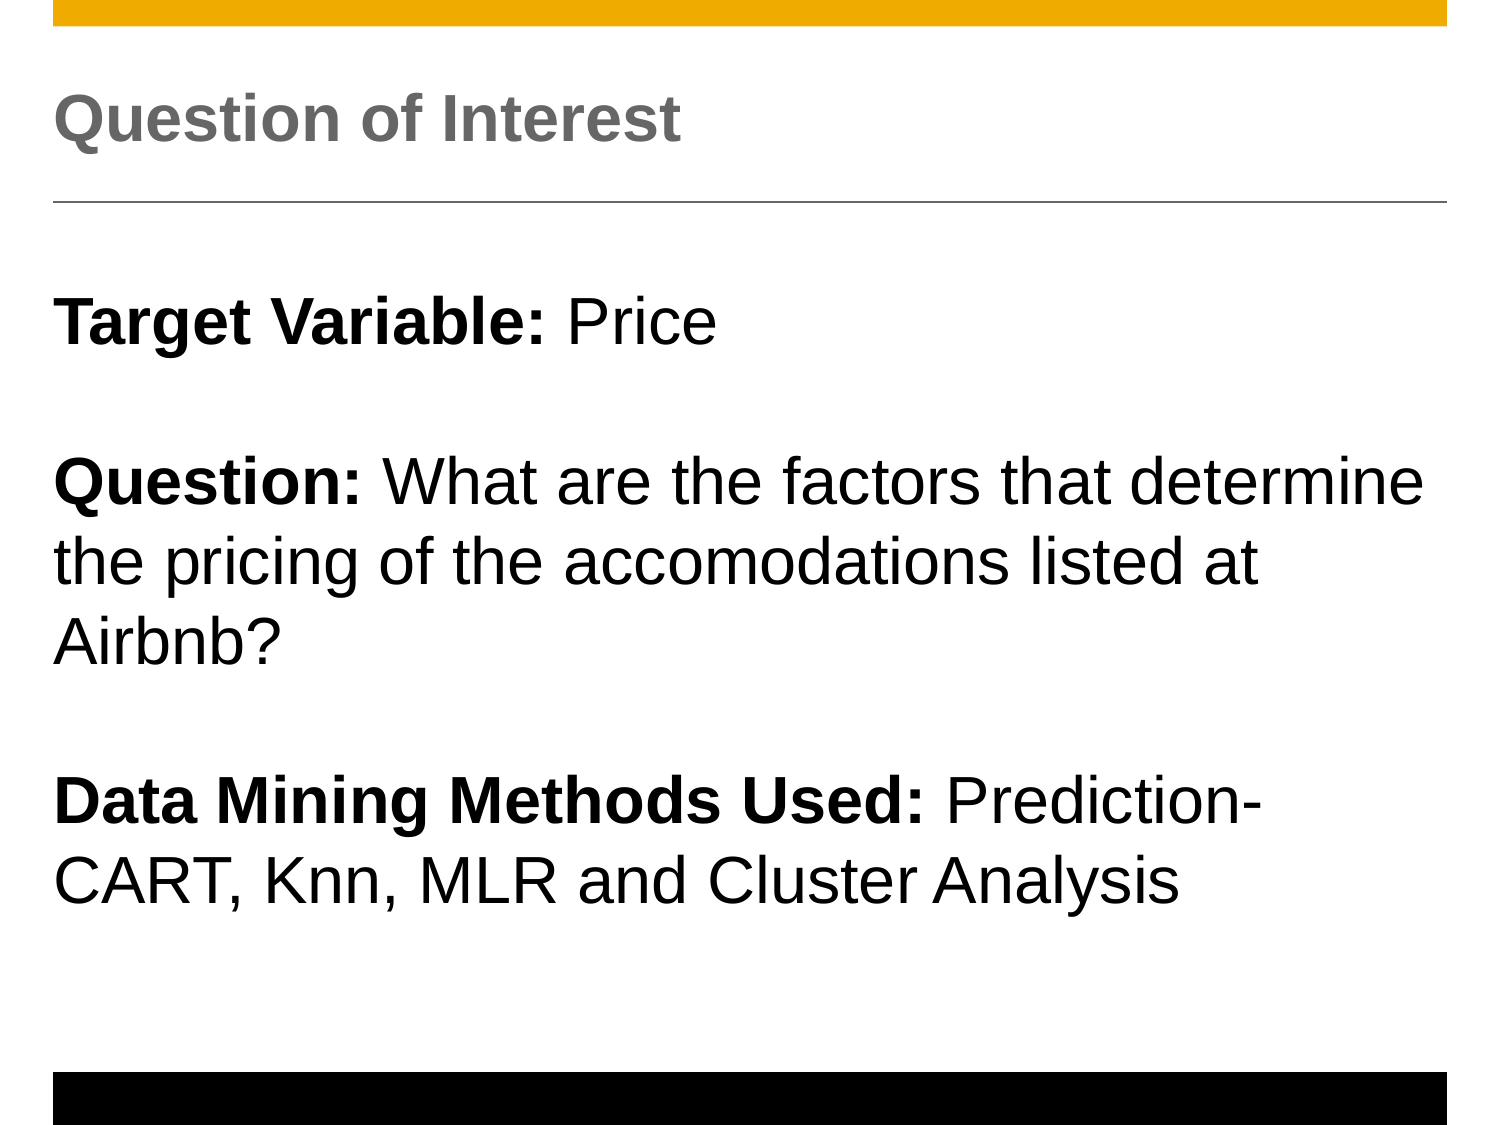

# Question of Interest
Target Variable: Price

Question: What are the factors that determine the pricing of the accomodations listed at Airbnb?

Data Mining Methods Used: Prediction-CART, Knn, MLR and Cluster Analysis